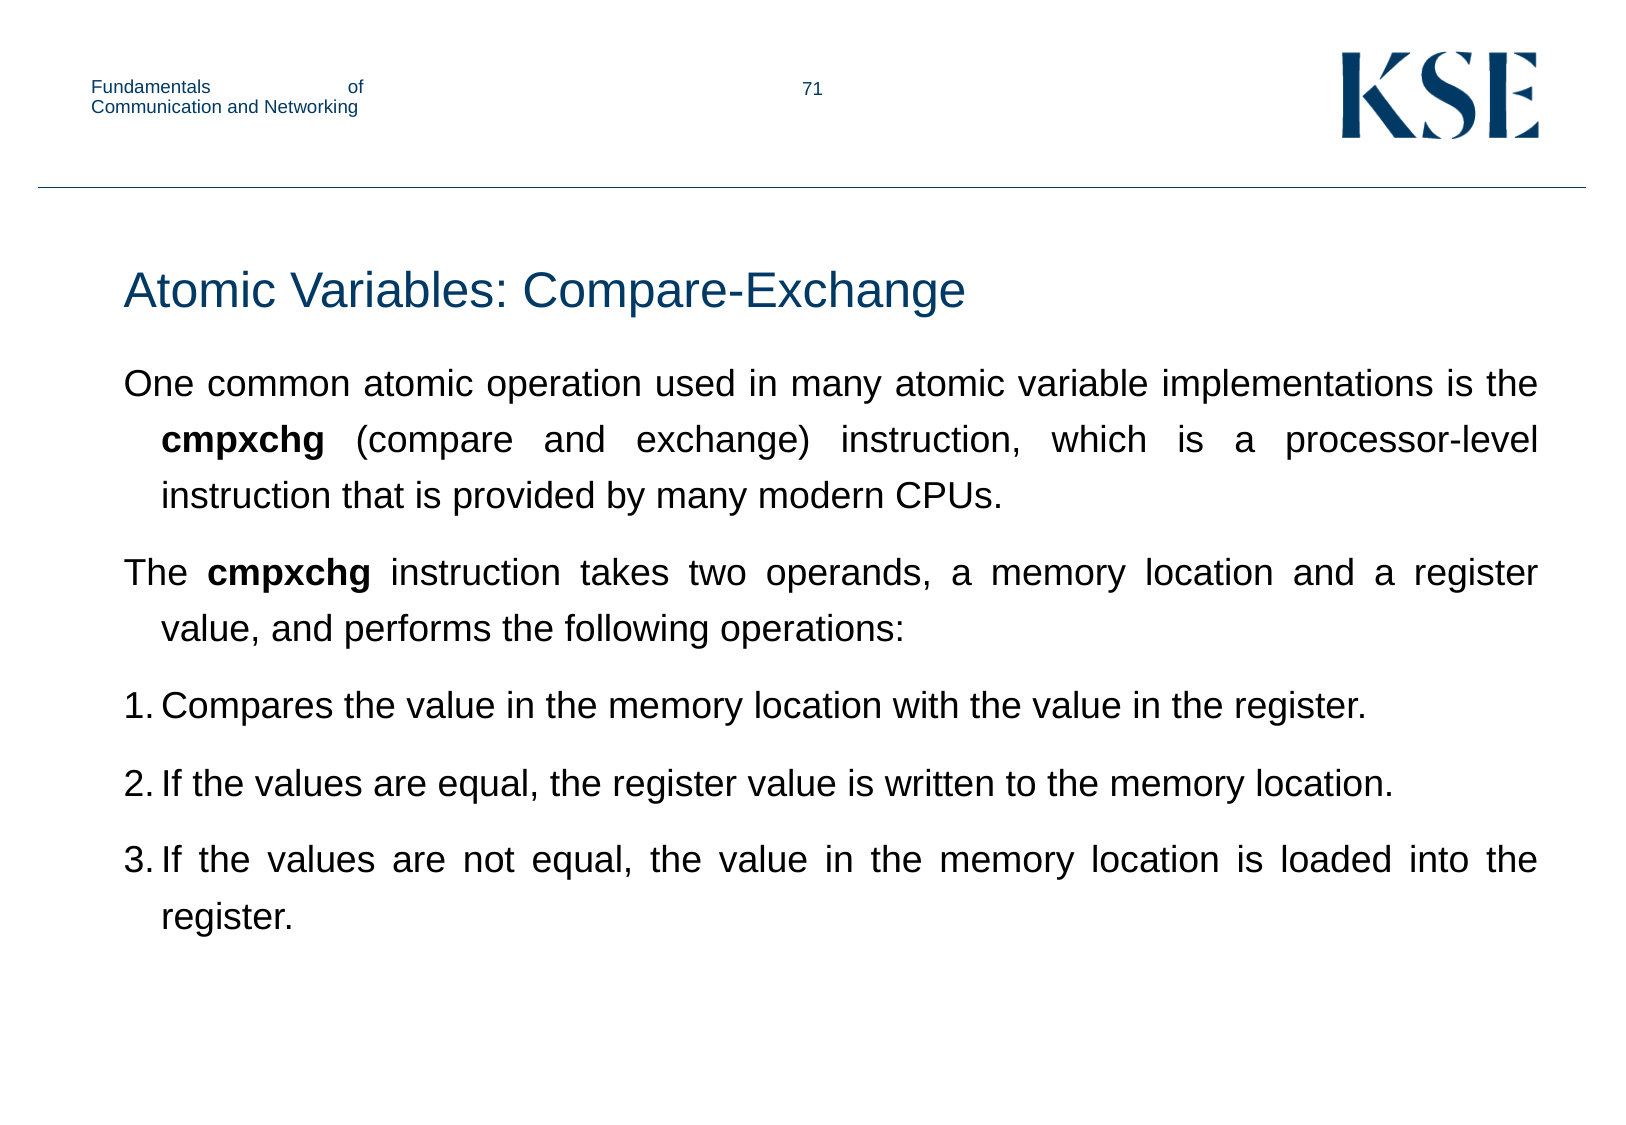

Fundamentals of Communication and Networking
Atomic Variables: Compare-Exchange
One common atomic operation used in many atomic variable implementations is the cmpxchg (compare and exchange) instruction, which is a processor-level instruction that is provided by many modern CPUs.
The cmpxchg instruction takes two operands, a memory location and a register value, and performs the following operations:
Compares the value in the memory location with the value in the register.
If the values are equal, the register value is written to the memory location.
If the values are not equal, the value in the memory location is loaded into the register.